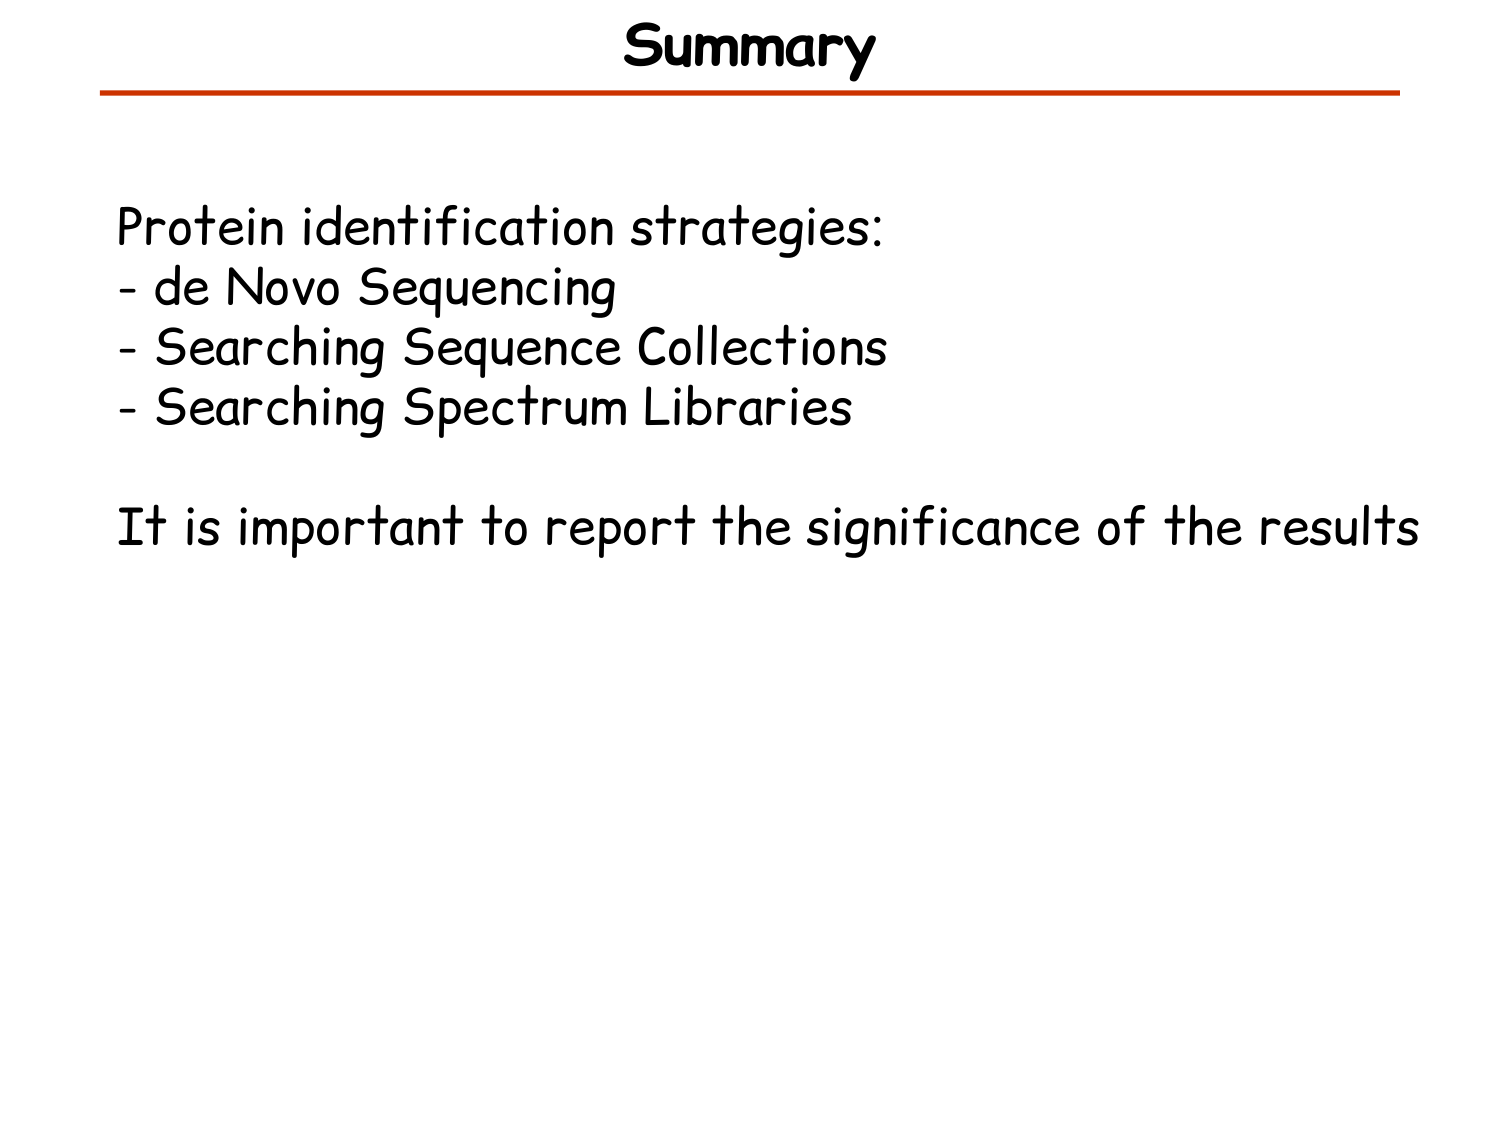

Summary

Protein identification strategies:
- de Novo Sequencing
- Searching Sequence Collections
- Searching Spectrum Libraries

It is important to report the significance of the results